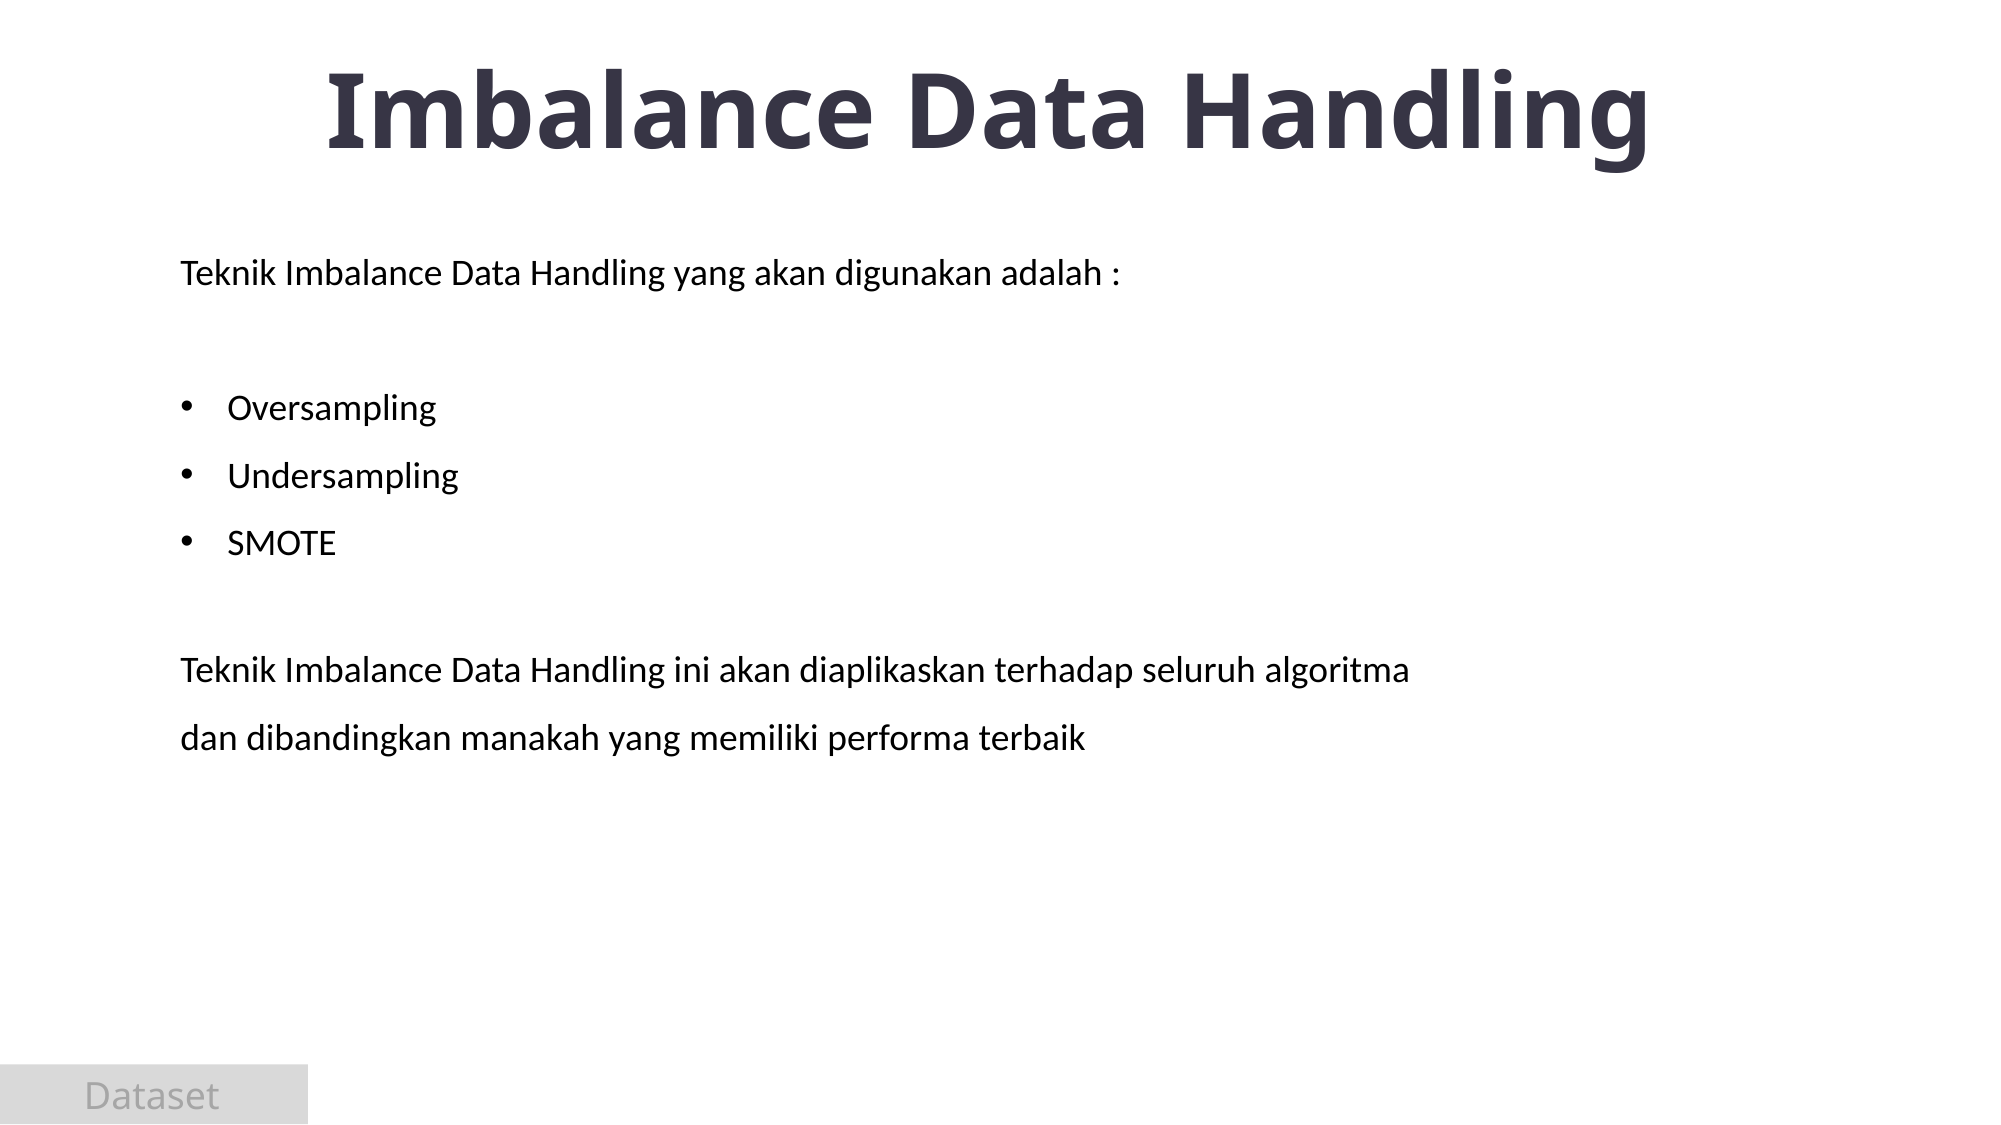

Imbalance Data Handling
Teknik Imbalance Data Handling yang akan digunakan adalah :

Oversampling
Undersampling
SMOTE
Teknik Imbalance Data Handling ini akan diaplikaskan terhadap seluruh algoritma dan dibandingkan manakah yang memiliki performa terbaik
Dataset